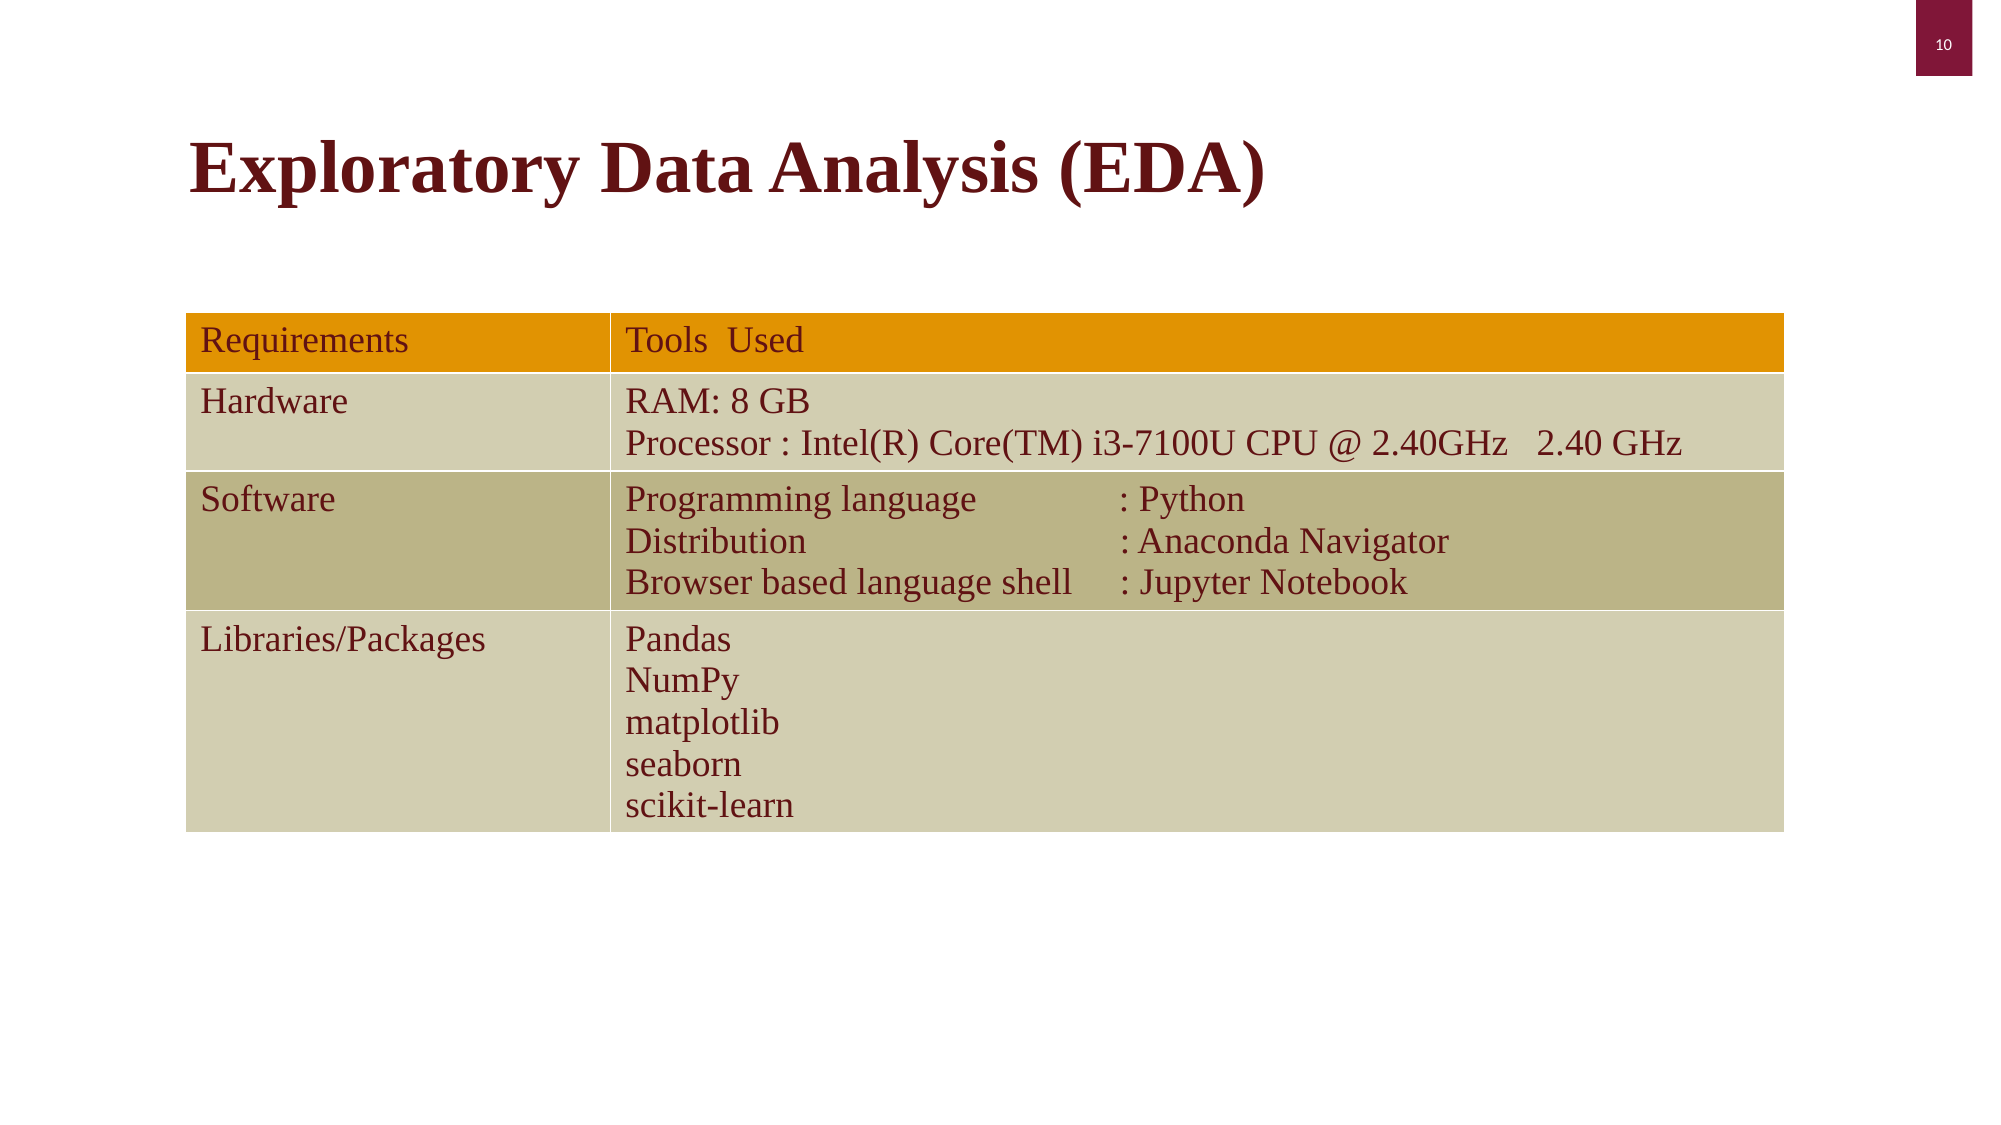

Exploratory Data Analysis (EDA)
| Requirements | Tools Used |
| --- | --- |
| Hardware | RAM: 8 GB Processor : Intel(R) Core(TM) i3-7100U CPU @ 2.40GHz 2.40 GHz |
| Software | Programming language : Python Distribution : Anaconda Navigator Browser based language shell : Jupyter Notebook |
| Libraries/Packages | Pandas NumPy matplotlib seaborn scikit-learn |